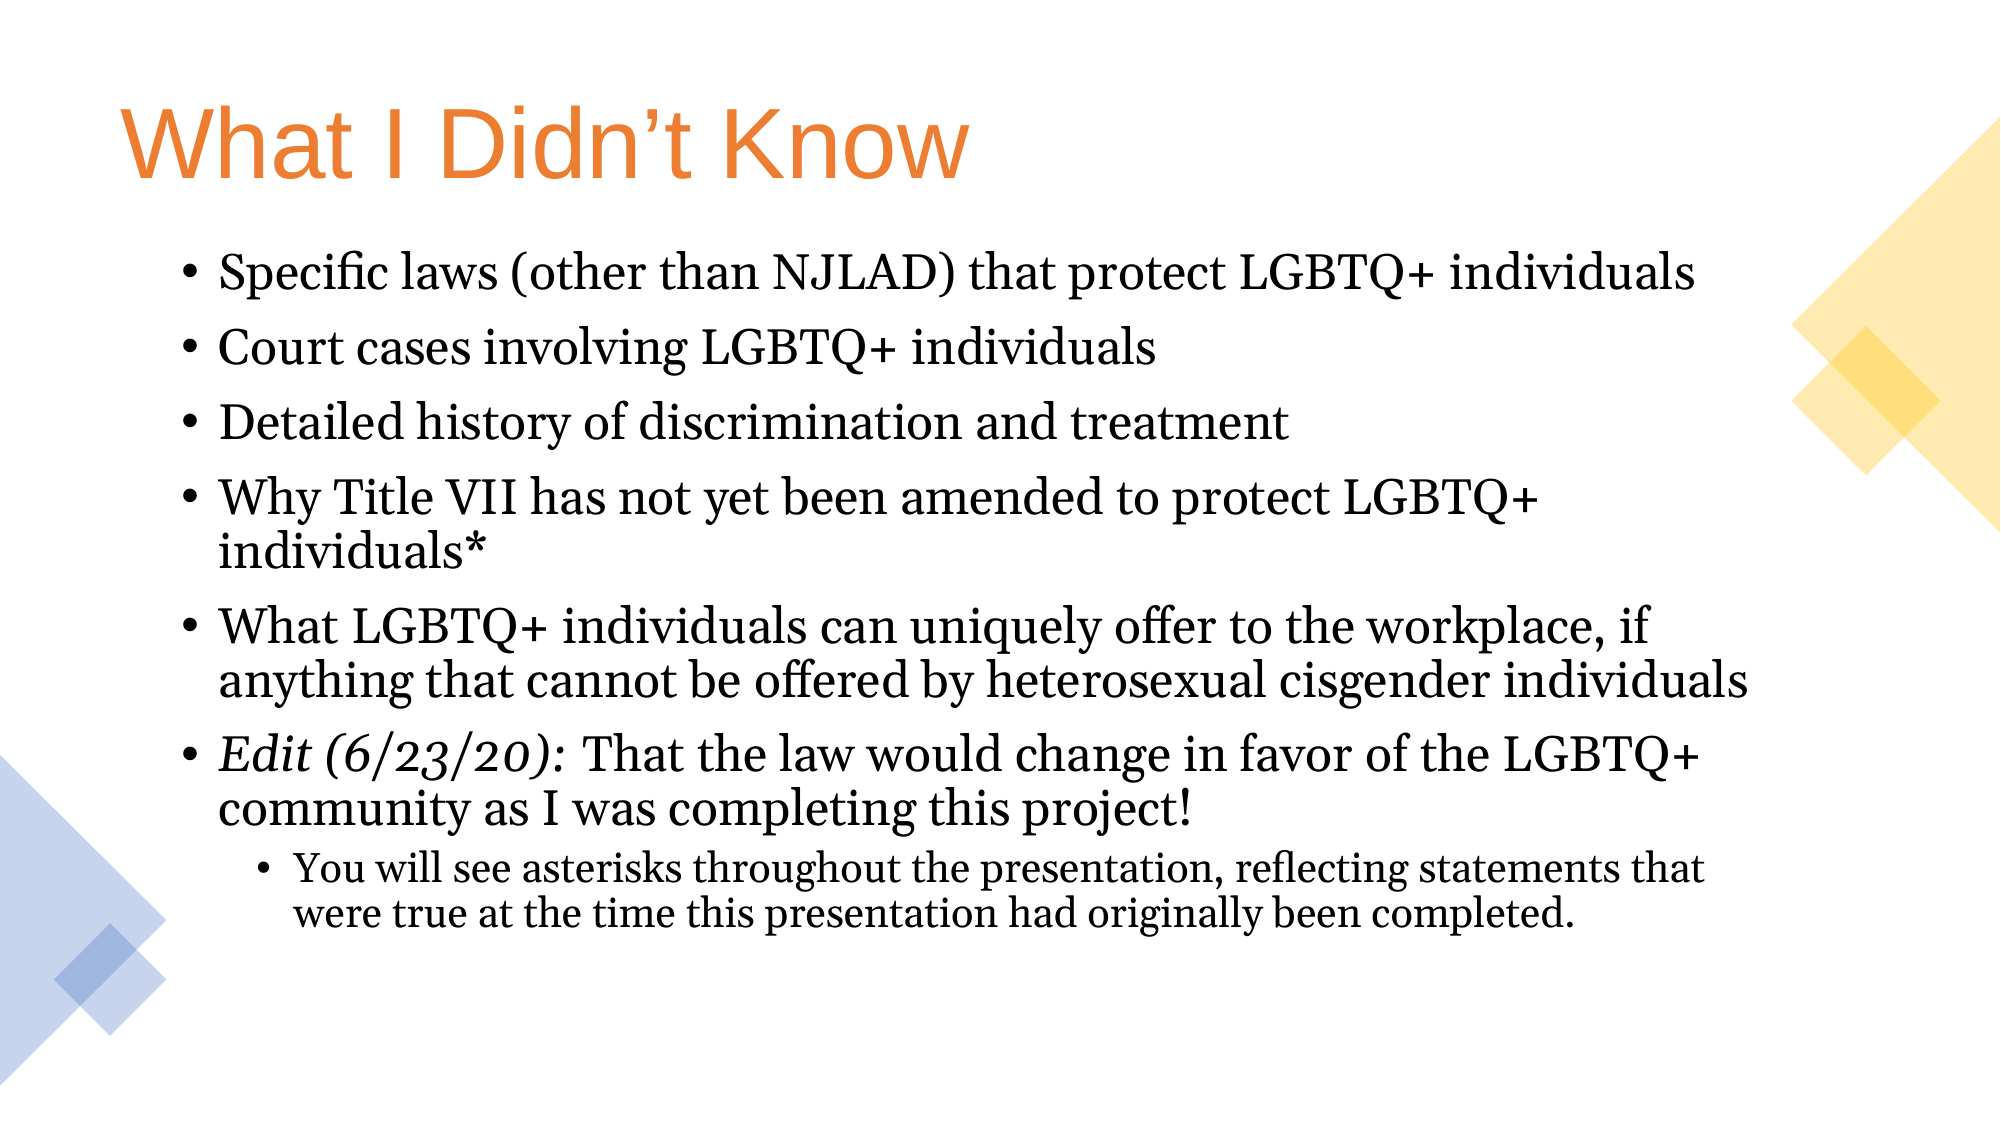

# What I Didn’t Know

Specific laws (other than NJLAD) that protect LGBTQ+ individuals
Court cases involving LGBTQ+ individuals
Detailed history of discrimination and treatment
Why Title VII has not yet been amended to protect LGBTQ+ individuals*
What LGBTQ+ individuals can uniquely offer to the workplace, if anything that cannot be offered by heterosexual cisgender individuals
Edit (6/23/20): That the law would change in favor of the LGBTQ+ community as I was completing this project!
You will see asterisks throughout the presentation, reflecting statements that were true at the time this presentation had originally been completed.